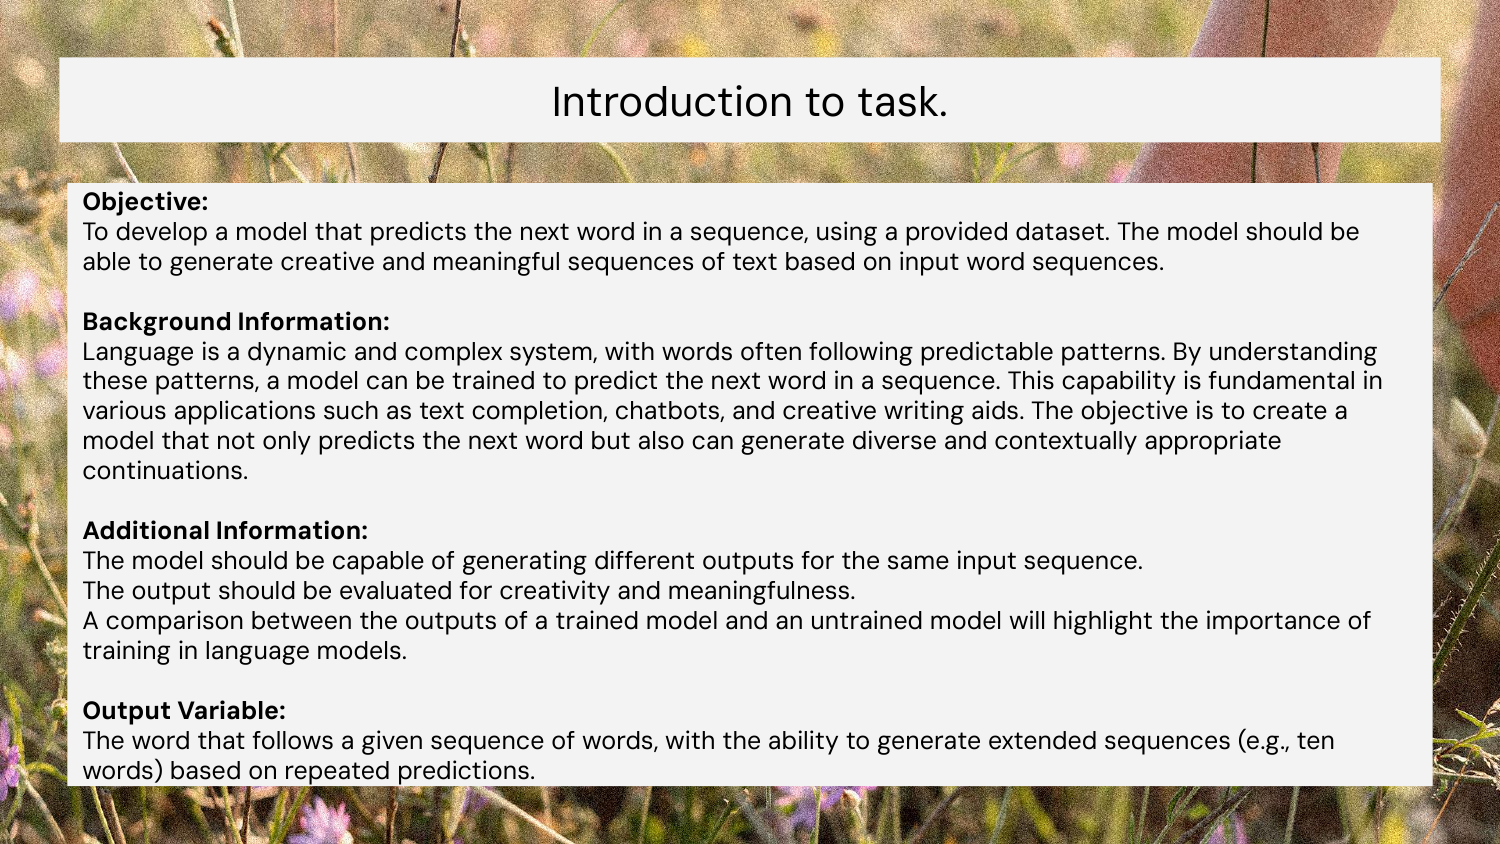

Introduction to task.
Objective:
To develop a model that predicts the next word in a sequence, using a provided dataset. The model should be able to generate creative and meaningful sequences of text based on input word sequences.
Background Information:
Language is a dynamic and complex system, with words often following predictable patterns. By understanding these patterns, a model can be trained to predict the next word in a sequence. This capability is fundamental in various applications such as text completion, chatbots, and creative writing aids. The objective is to create a model that not only predicts the next word but also can generate diverse and contextually appropriate continuations.
Additional Information:
The model should be capable of generating different outputs for the same input sequence.
The output should be evaluated for creativity and meaningfulness.
A comparison between the outputs of a trained model and an untrained model will highlight the importance of training in language models.
Output Variable:
The word that follows a given sequence of words, with the ability to generate extended sequences (e.g., ten words) based on repeated predictions.